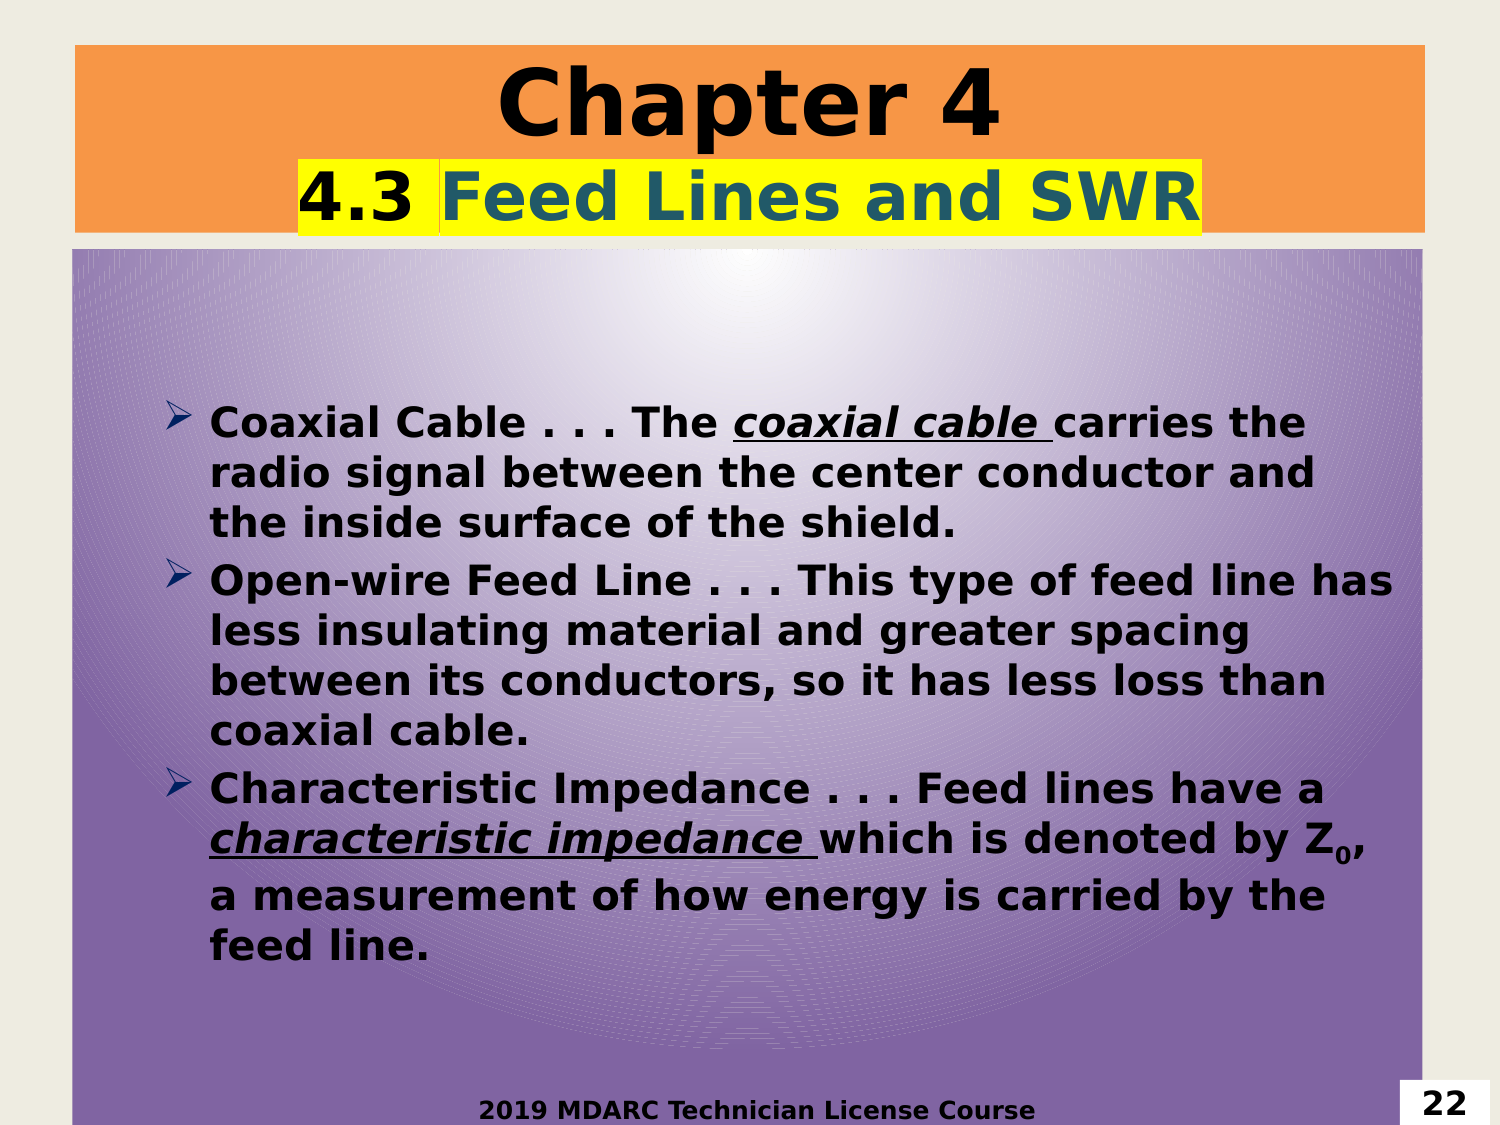

# Chapter 4 4.3 Feed Lines and SWR

Coaxial Cable . . . The coaxial cable carries the radio signal between the center conductor and the inside surface of the shield.
Open-wire Feed Line . . . This type of feed line has less insulating material and greater spacing between its conductors, so it has less loss than coaxial cable.
Characteristic Impedance . . . Feed lines have a characteristic impedance which is denoted by Z0, a measurement of how energy is carried by the feed line.
22
2019 MDARC Technician License Course